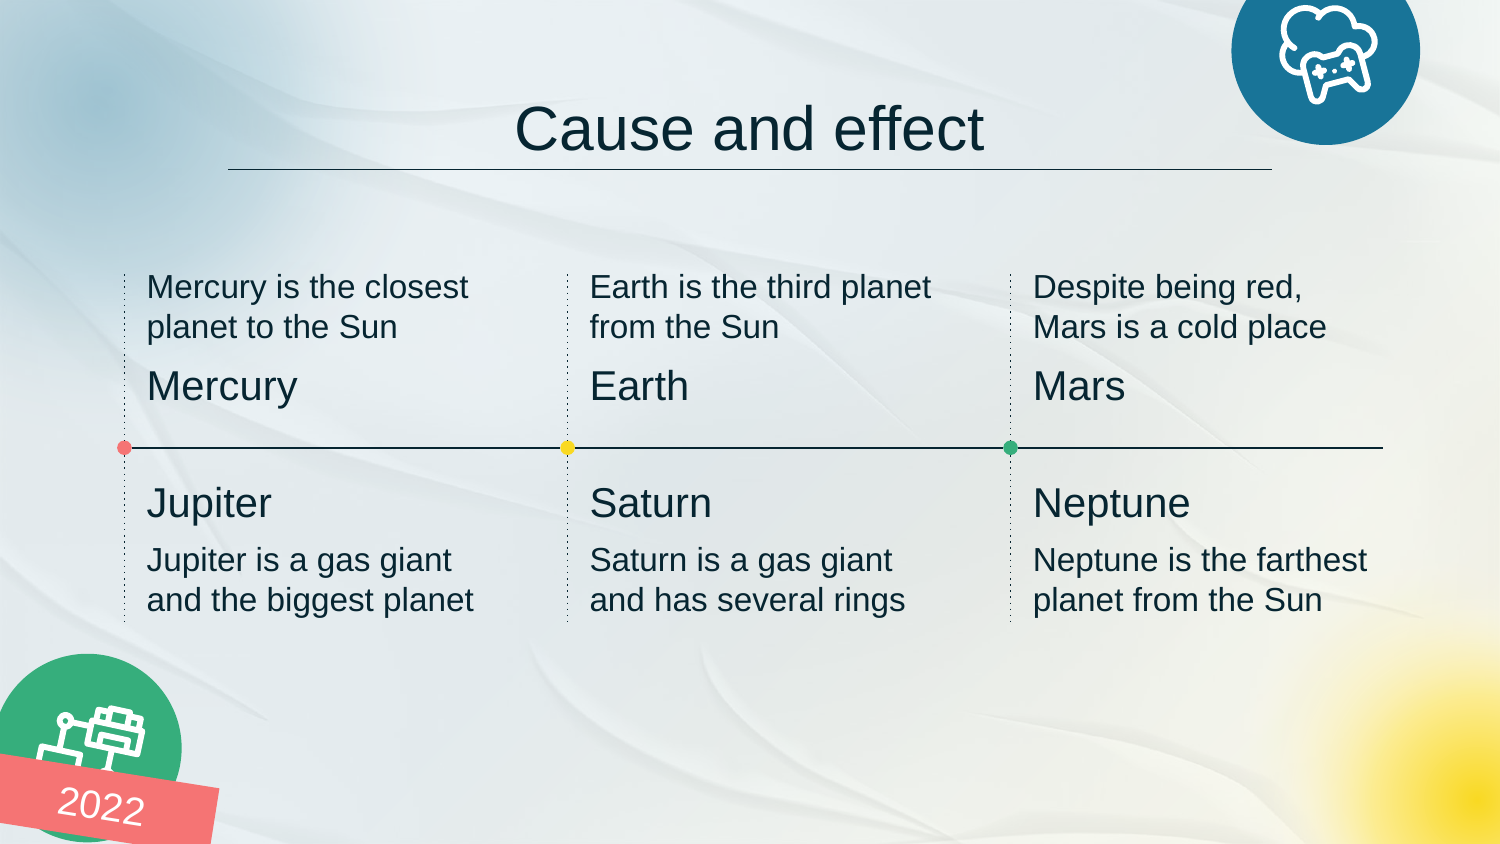

# Cause and effect
Mercury is the closest planet to the Sun
Earth is the third planet from the Sun
Despite being red, Mars is a cold place
Mercury
Earth
Mars

Jupiter
Saturn
Neptune
Jupiter is a gas giant and the biggest planet
Saturn is a gas giant and has several rings
Neptune is the farthest planet from the Sun

2022